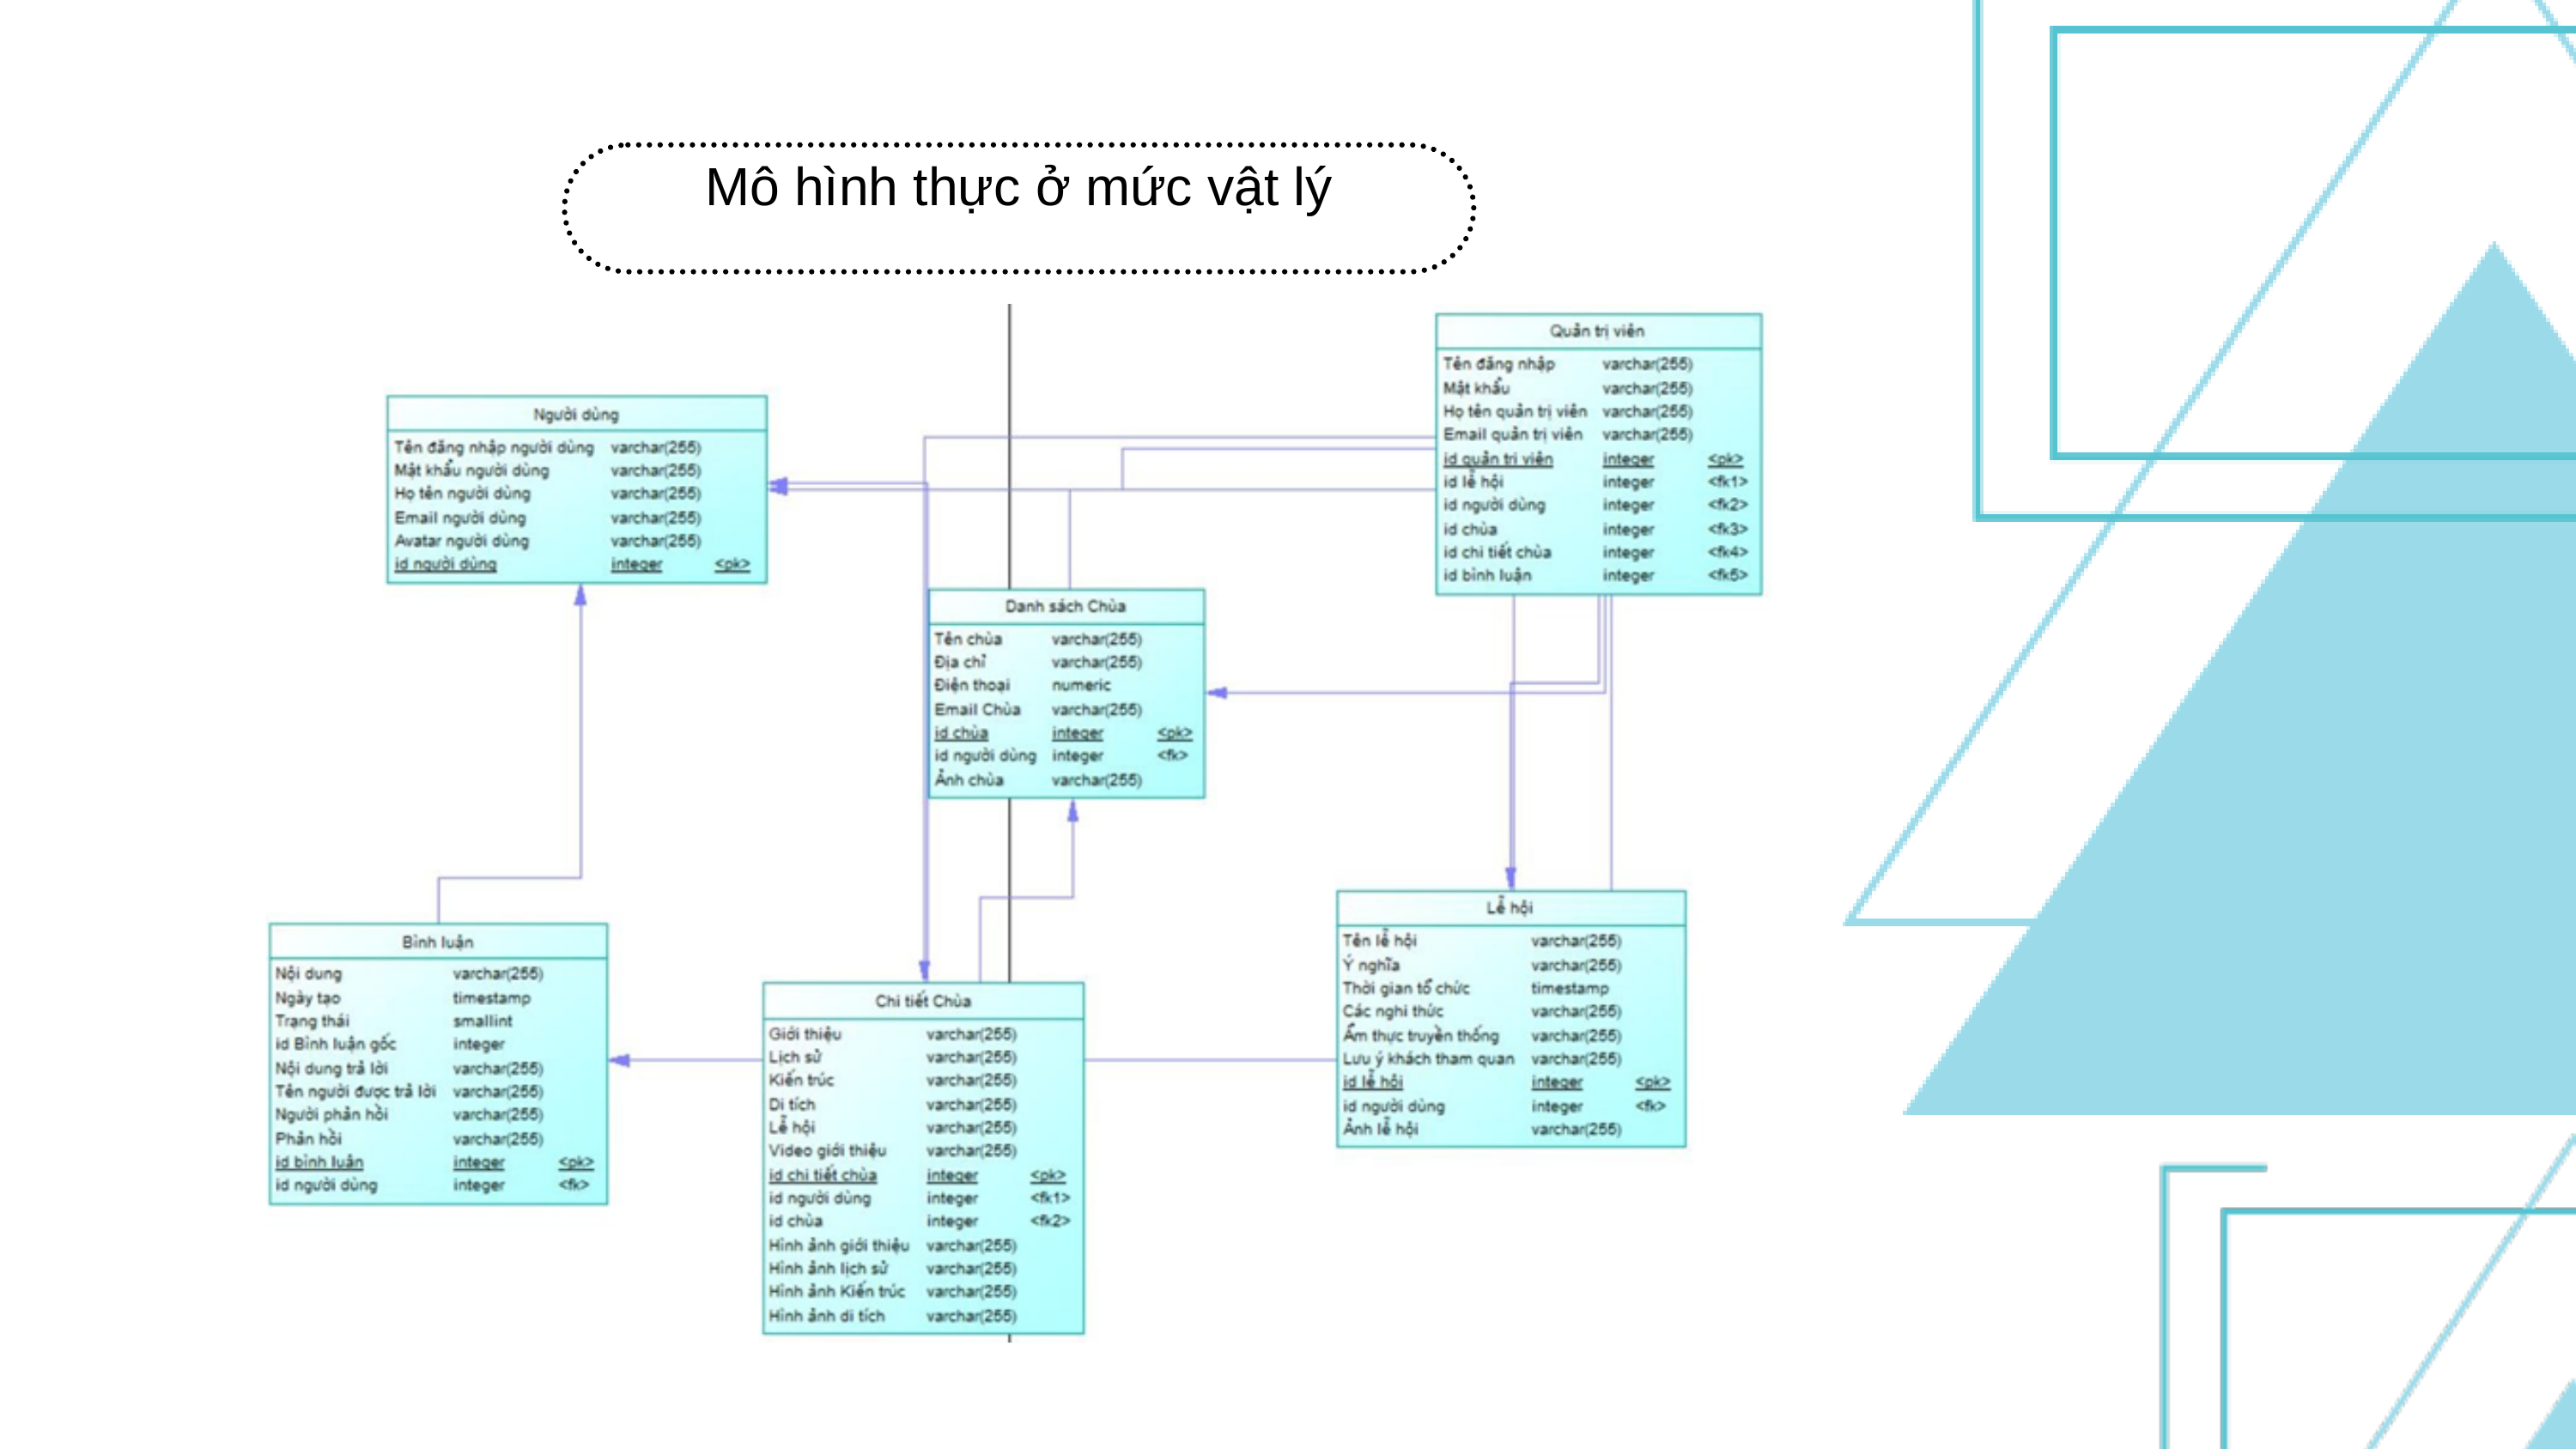

Mô hình thực ở mức vật lý